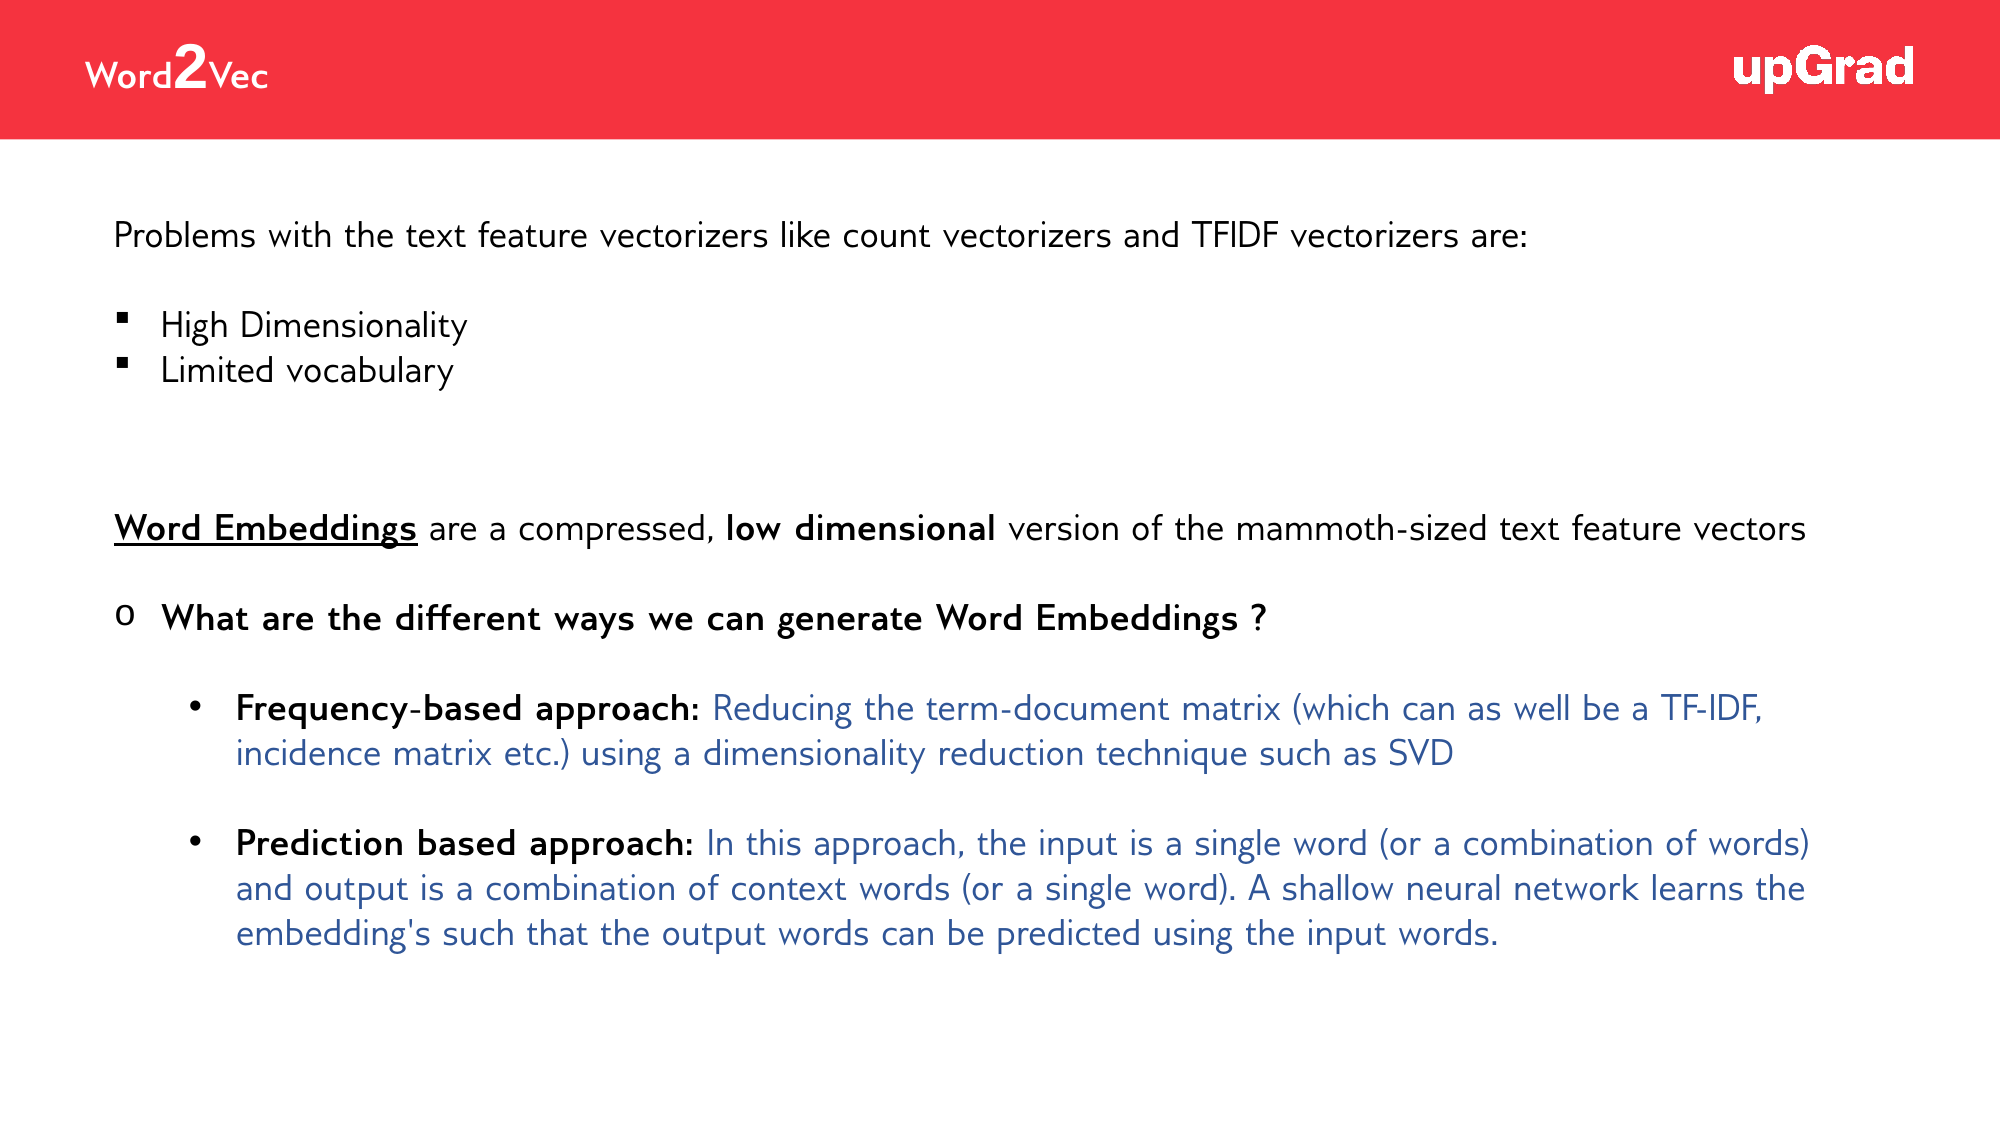

# Word2Vec
Problems with the text feature vectorizers like count vectorizers and TFIDF vectorizers are:

High Dimensionality
Limited vocabulary
Word Embeddings are a compressed, low dimensional version of the mammoth-sized text feature vectors

What are the different ways we can generate Word Embeddings ?

Frequency-based approach: Reducing the term-document matrix (which can as well be a TF-IDF, incidence matrix etc.) using a dimensionality reduction technique such as SVD

Prediction based approach: In this approach, the input is a single word (or a combination of words) and output is a combination of context words (or a single word). A shallow neural network learns the embedding's such that the output words can be predicted using the input words.